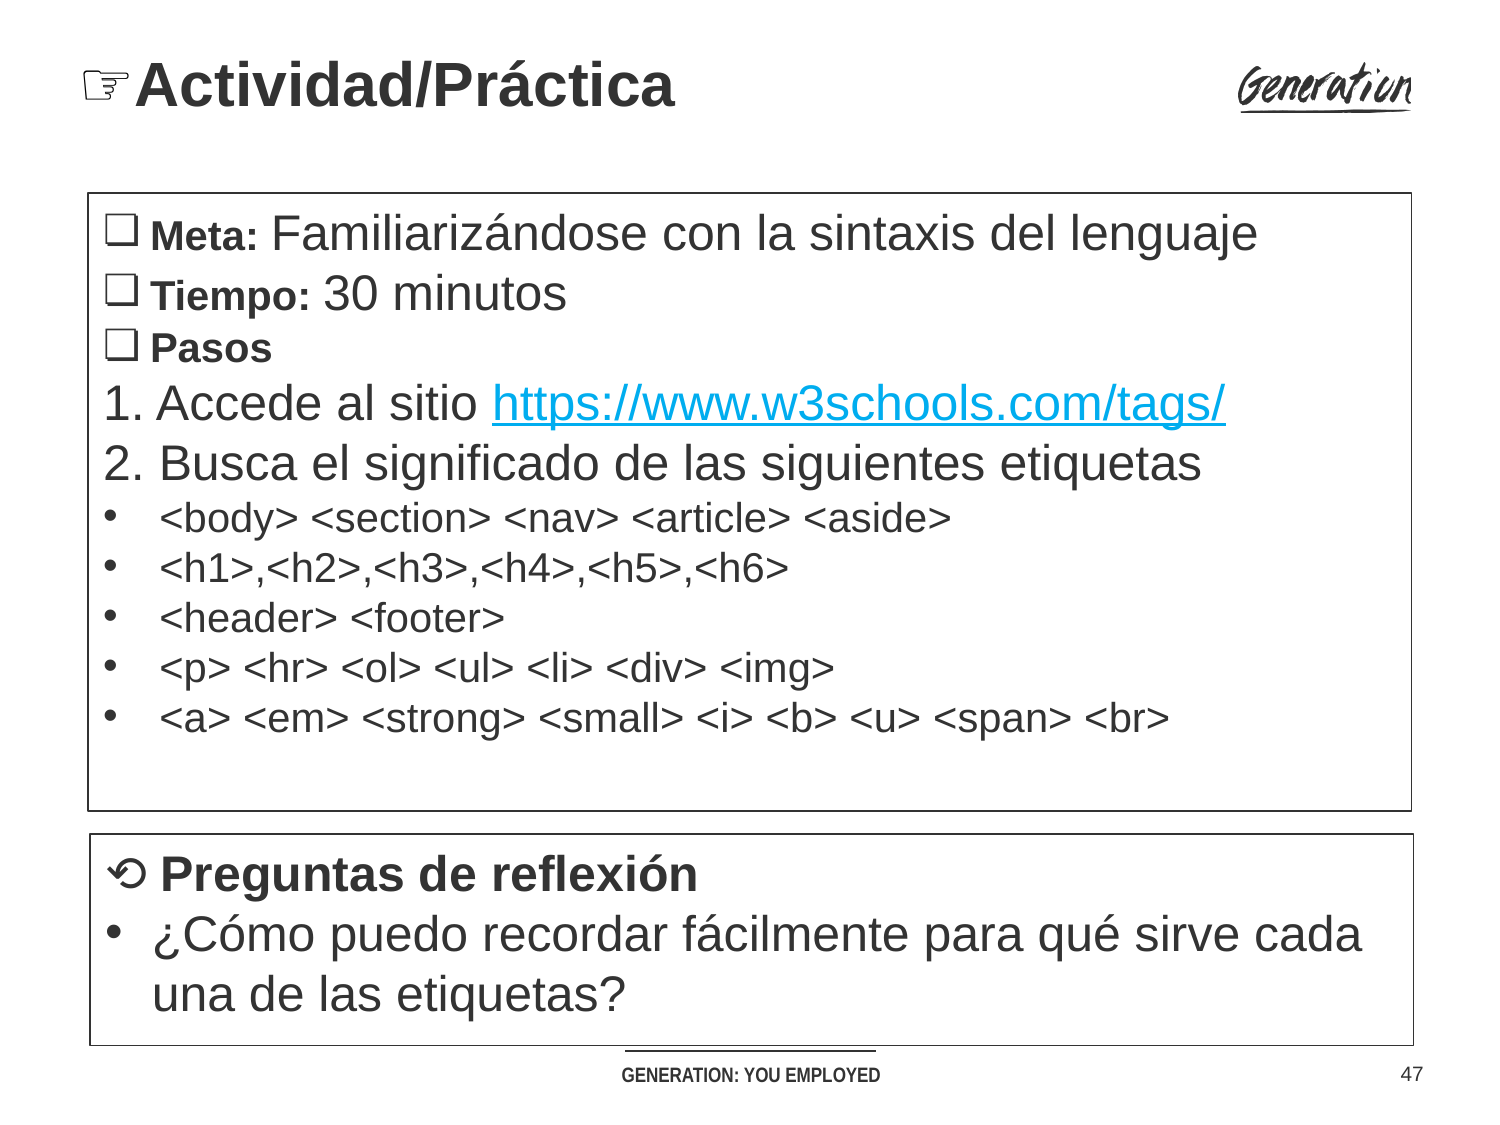

# ☞Actividad/Práctica
Meta: Familiarizándose con la sintaxis del lenguaje
Tiempo: 30 minutos
Pasos
1. Accede al sitio https://www.w3schools.com/tags/
2. Busca el significado de las siguientes etiquetas
<body> <section> <nav> <article> <aside>
<h1>,<h2>,<h3>,<h4>,<h5>,<h6>
<header> <footer>
<p> <hr> <ol> <ul> <li> <div> <img>
<a> <em> <strong> <small> <i> <b> <u> <span> <br>

⟲ Preguntas de reflexión
¿Cómo puedo recordar fácilmente para qué sirve cada una de las etiquetas?